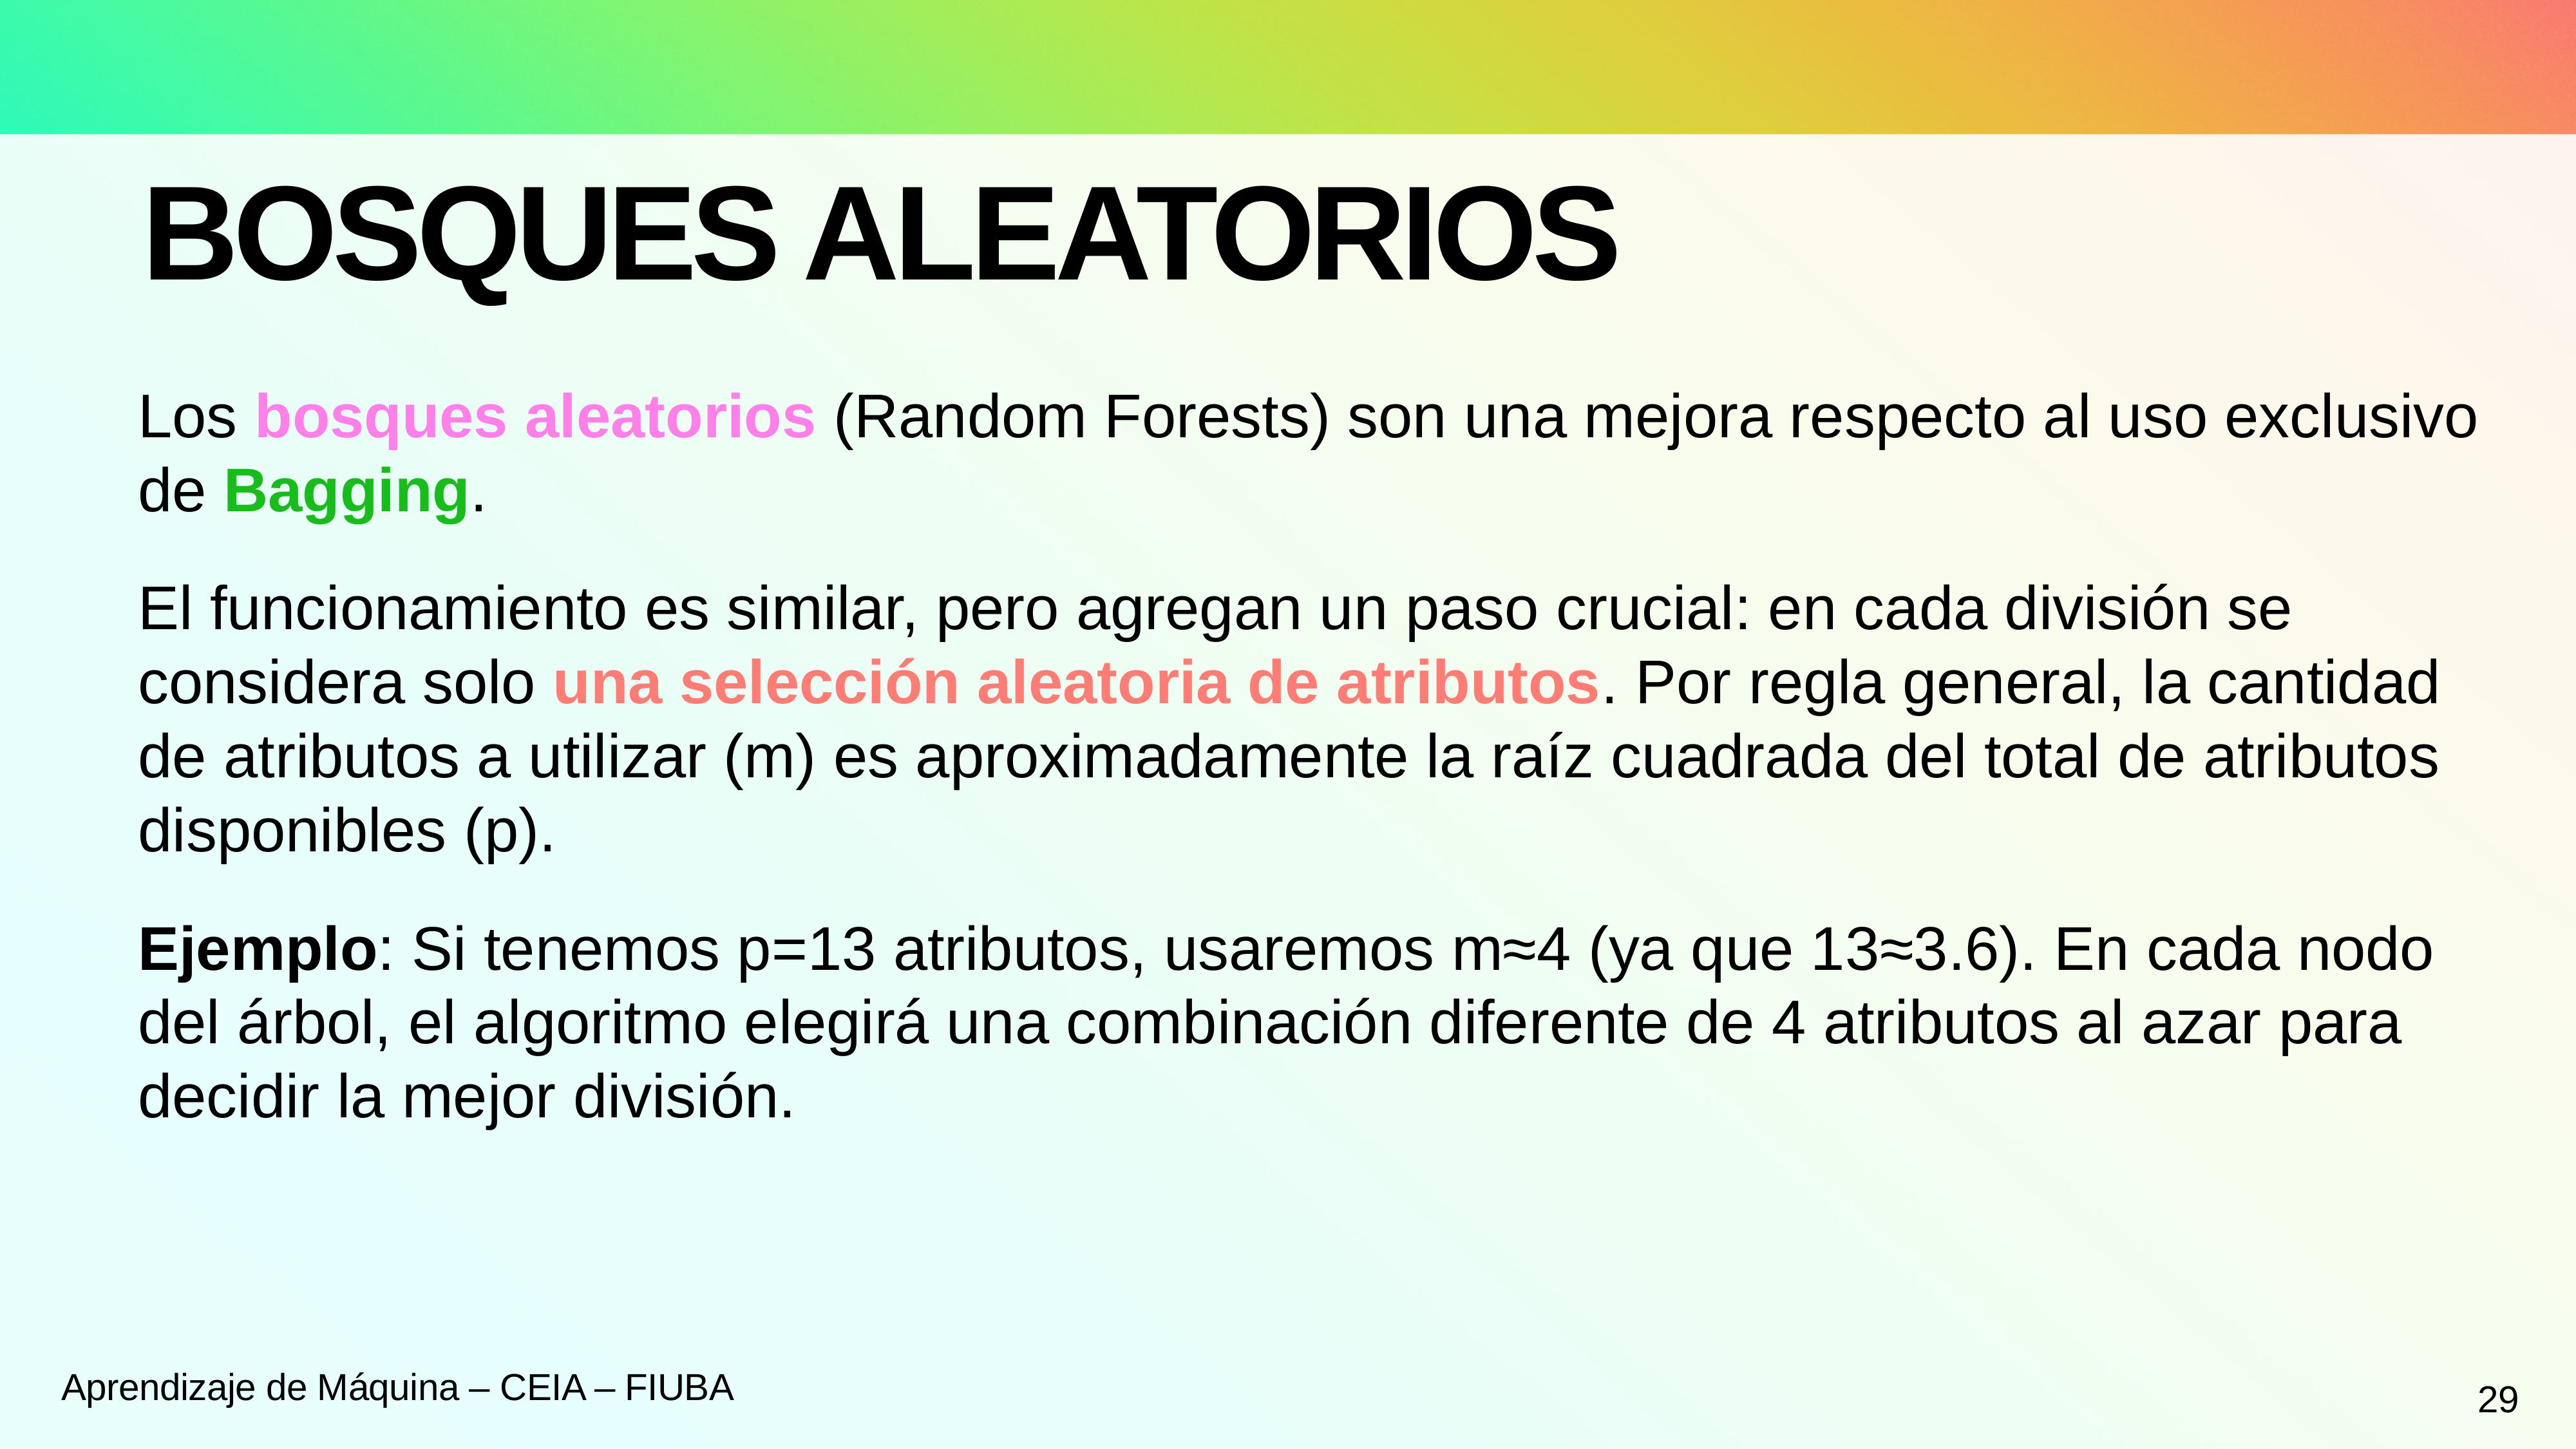

# Bosques aleatorios
Los bosques aleatorios (Random Forests) son una mejora respecto al uso exclusivo de Bagging.
El funcionamiento es similar, pero agregan un paso crucial: en cada división se considera solo una selección aleatoria de atributos. Por regla general, la cantidad de atributos a utilizar (m) es aproximadamente la raíz cuadrada del total de atributos disponibles (p).
Ejemplo: Si tenemos p=13 atributos, usaremos m≈4 (ya que 13​≈3.6). En cada nodo del árbol, el algoritmo elegirá una combinación diferente de 4 atributos al azar para decidir la mejor división.
Aprendizaje de Máquina – CEIA – FIUBA
29